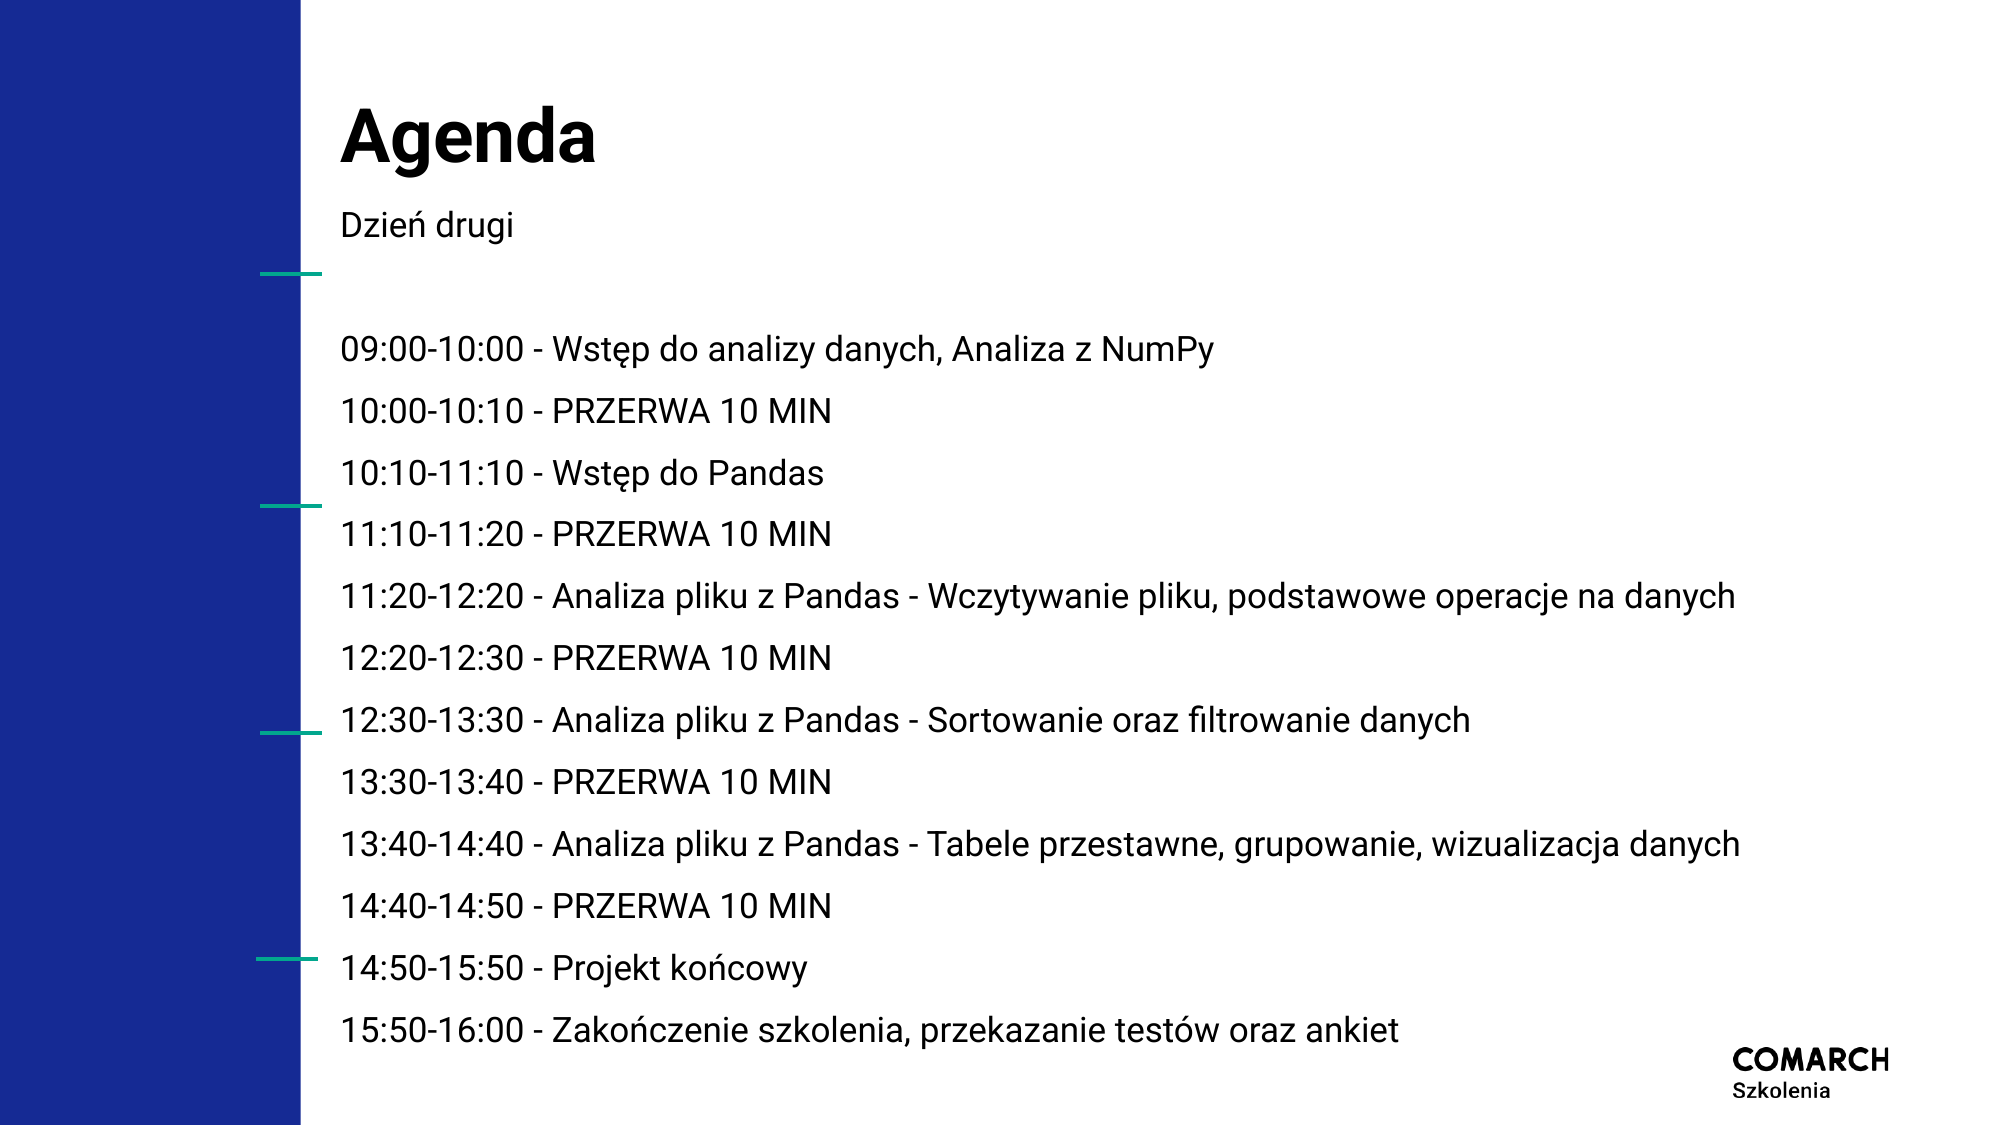

# Agenda
Dzień drugi

09:00-10:00 - Wstęp do analizy danych, Analiza z NumPy
10:00-10:10 - PRZERWA 10 MIN
10:10-11:10 - Wstęp do Pandas
11:10-11:20 - PRZERWA 10 MIN
11:20-12:20 - Analiza pliku z Pandas - Wczytywanie pliku, podstawowe operacje na danych
12:20-12:30 - PRZERWA 10 MIN
12:30-13:30 - Analiza pliku z Pandas - Sortowanie oraz filtrowanie danych
13:30-13:40 - PRZERWA 10 MIN
13:40-14:40 - Analiza pliku z Pandas - Tabele przestawne, grupowanie, wizualizacja danych
14:40-14:50 - PRZERWA 10 MIN
14:50-15:50 - Projekt końcowy
15:50-16:00 - Zakończenie szkolenia, przekazanie testów oraz ankiet